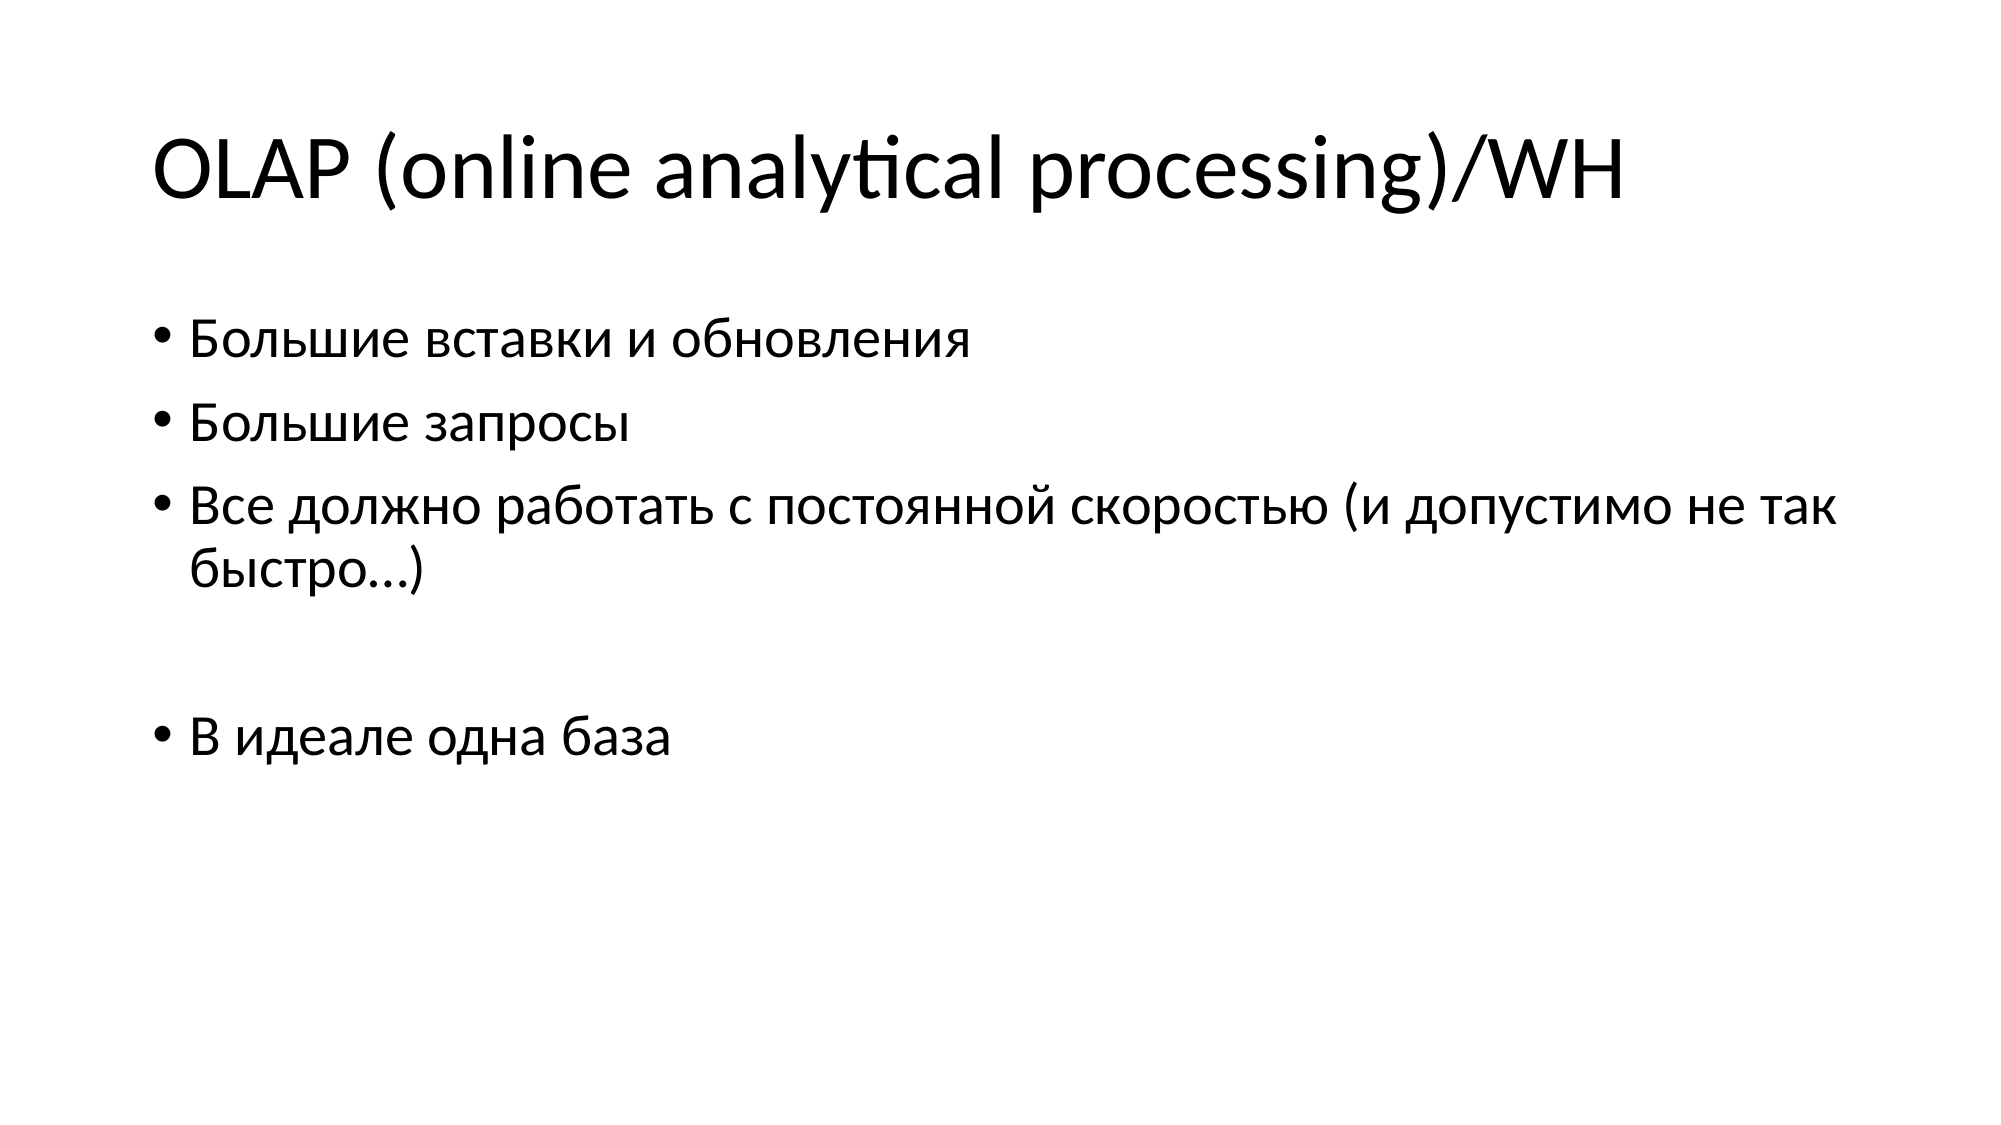

# OLAP (online analytical processing)/WH
Большие вставки и обновления
Большие запросы
Все должно работать с постоянной скоростью (и допустимо не так быстро…)

В идеале одна база